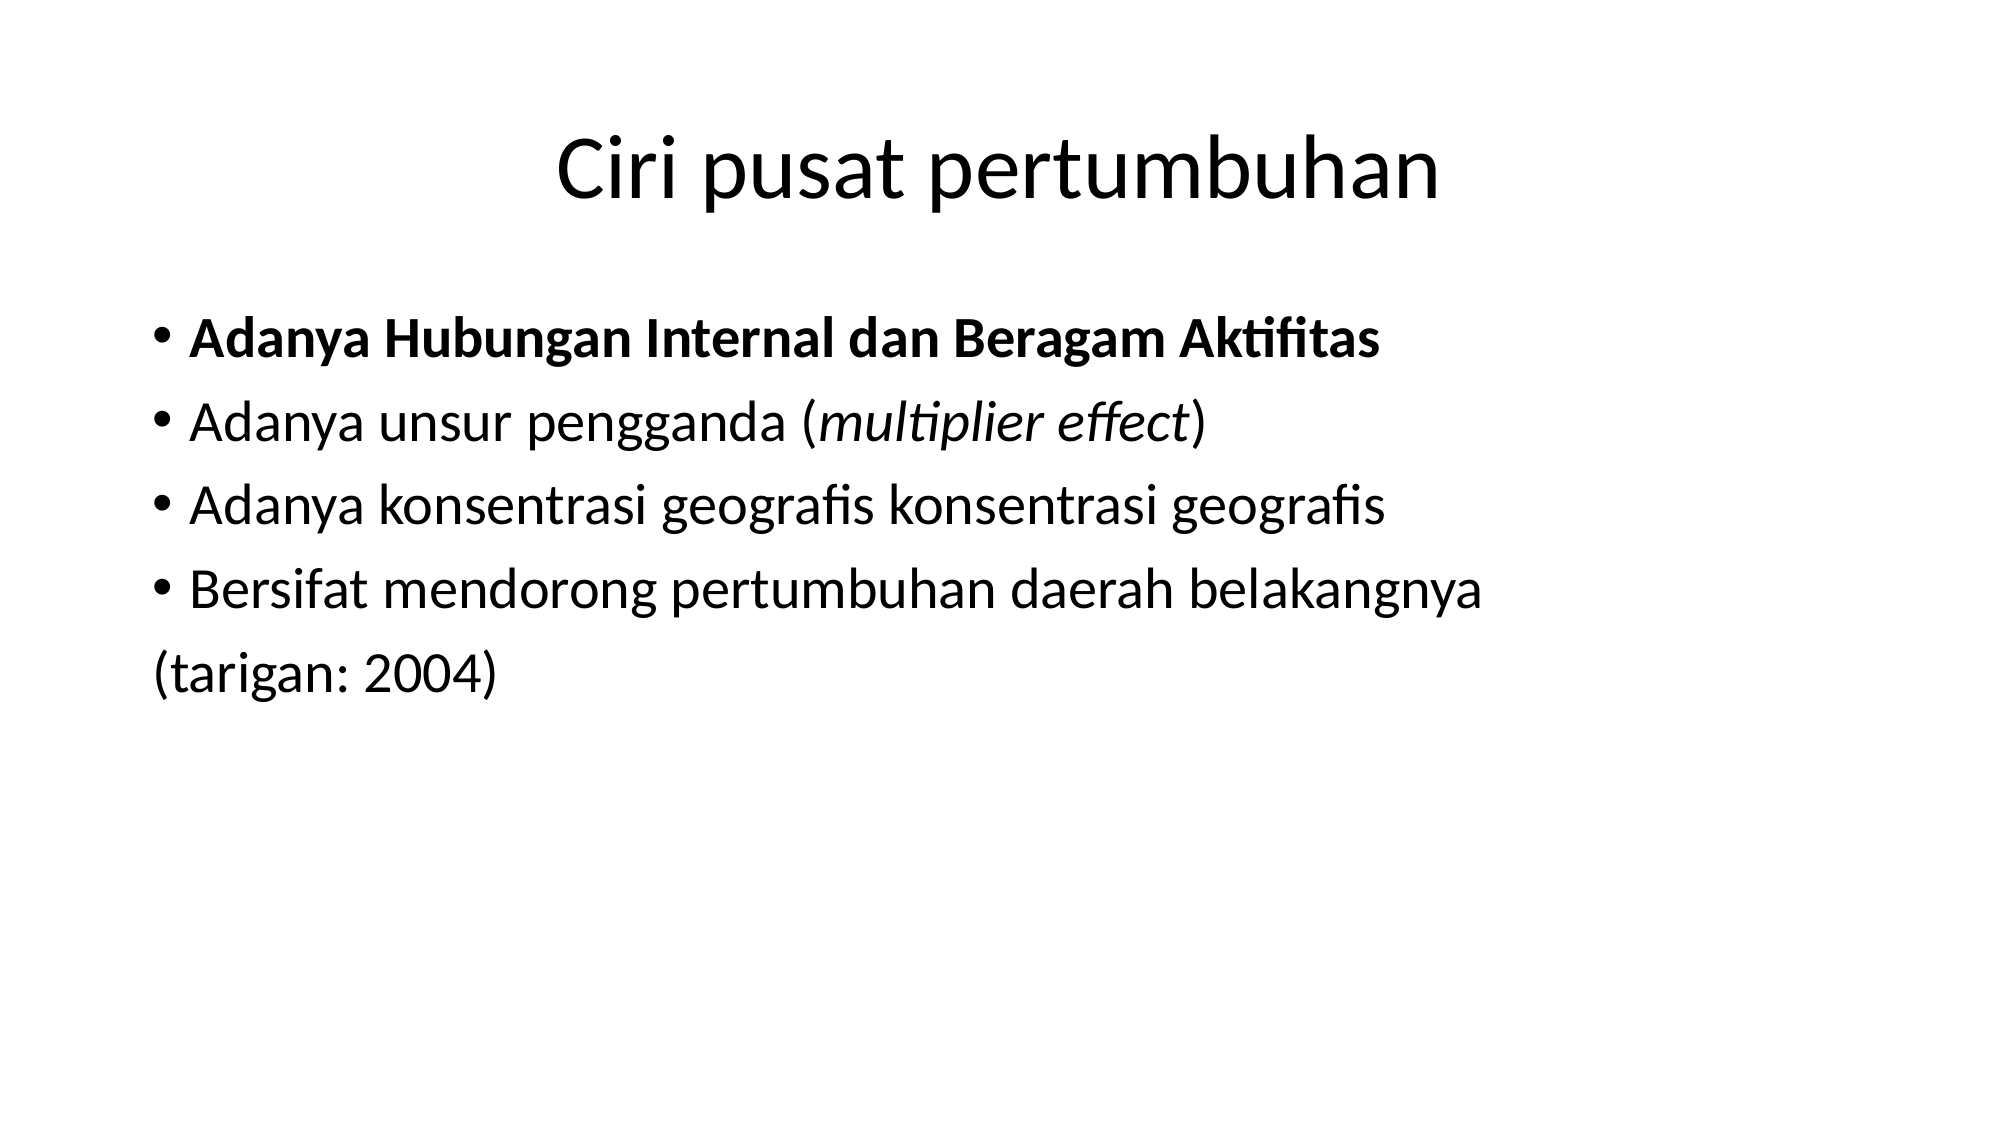

# Ciri pusat pertumbuhan
Adanya Hubungan Internal dan Beragam Aktifitas
Adanya unsur pengganda (multiplier effect)
Adanya konsentrasi geografis konsentrasi geografis
Bersifat mendorong pertumbuhan daerah belakangnya
(tarigan: 2004)